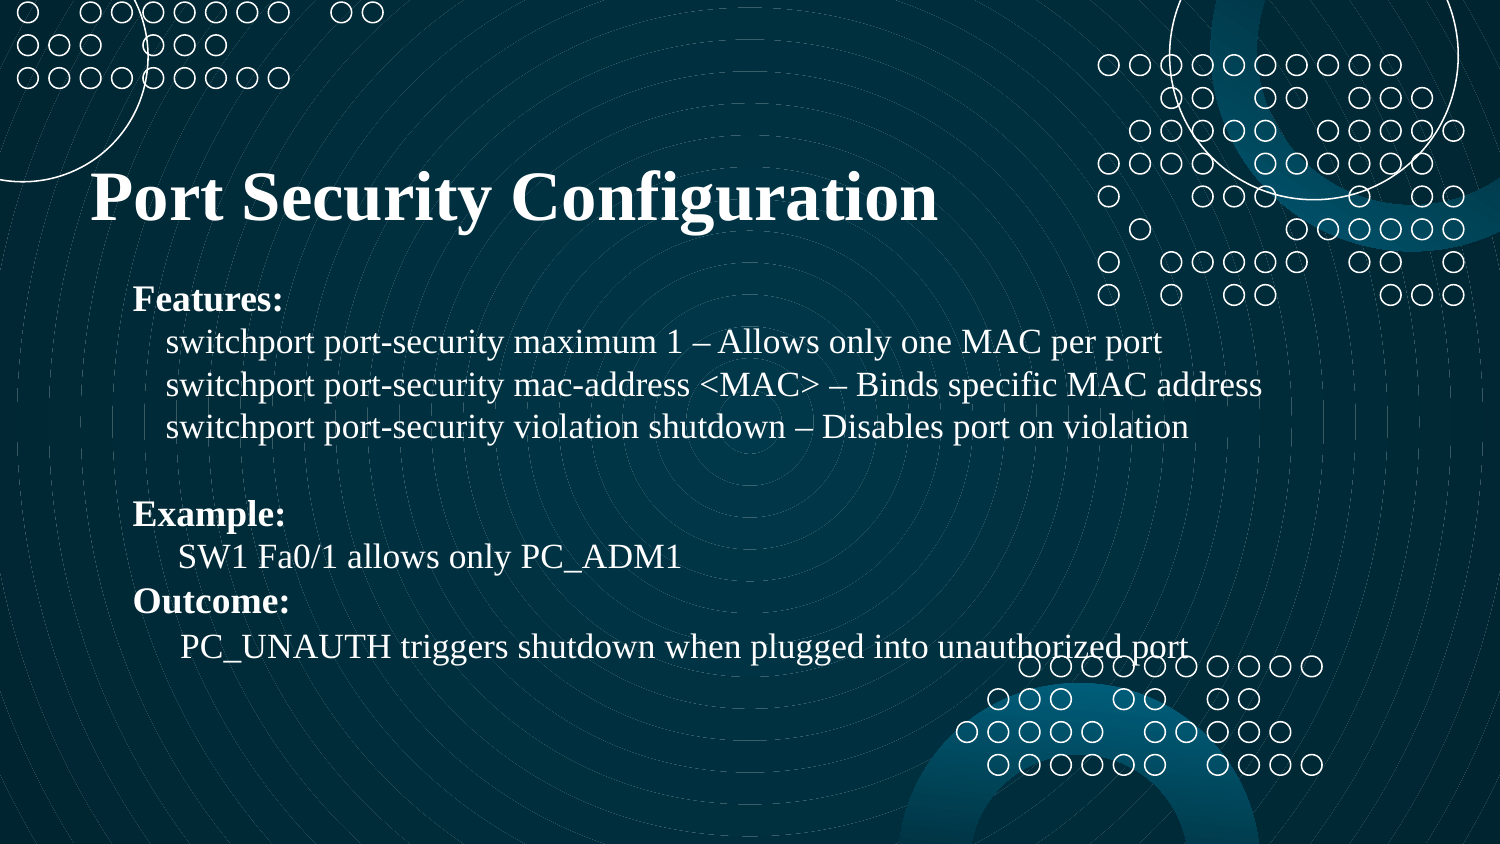

# Port Security Configuration
Features:
            switchport port-security maximum 1 – Allows only one MAC per port
            switchport port-security mac-address <MAC> – Binds specific MAC address
            switchport port-security violation shutdown – Disables port on violation

Example:
     SW1 Fa0/1 allows only PC_ADM1
Outcome:
     PC_UNAUTH triggers shutdown when plugged into unauthorized port